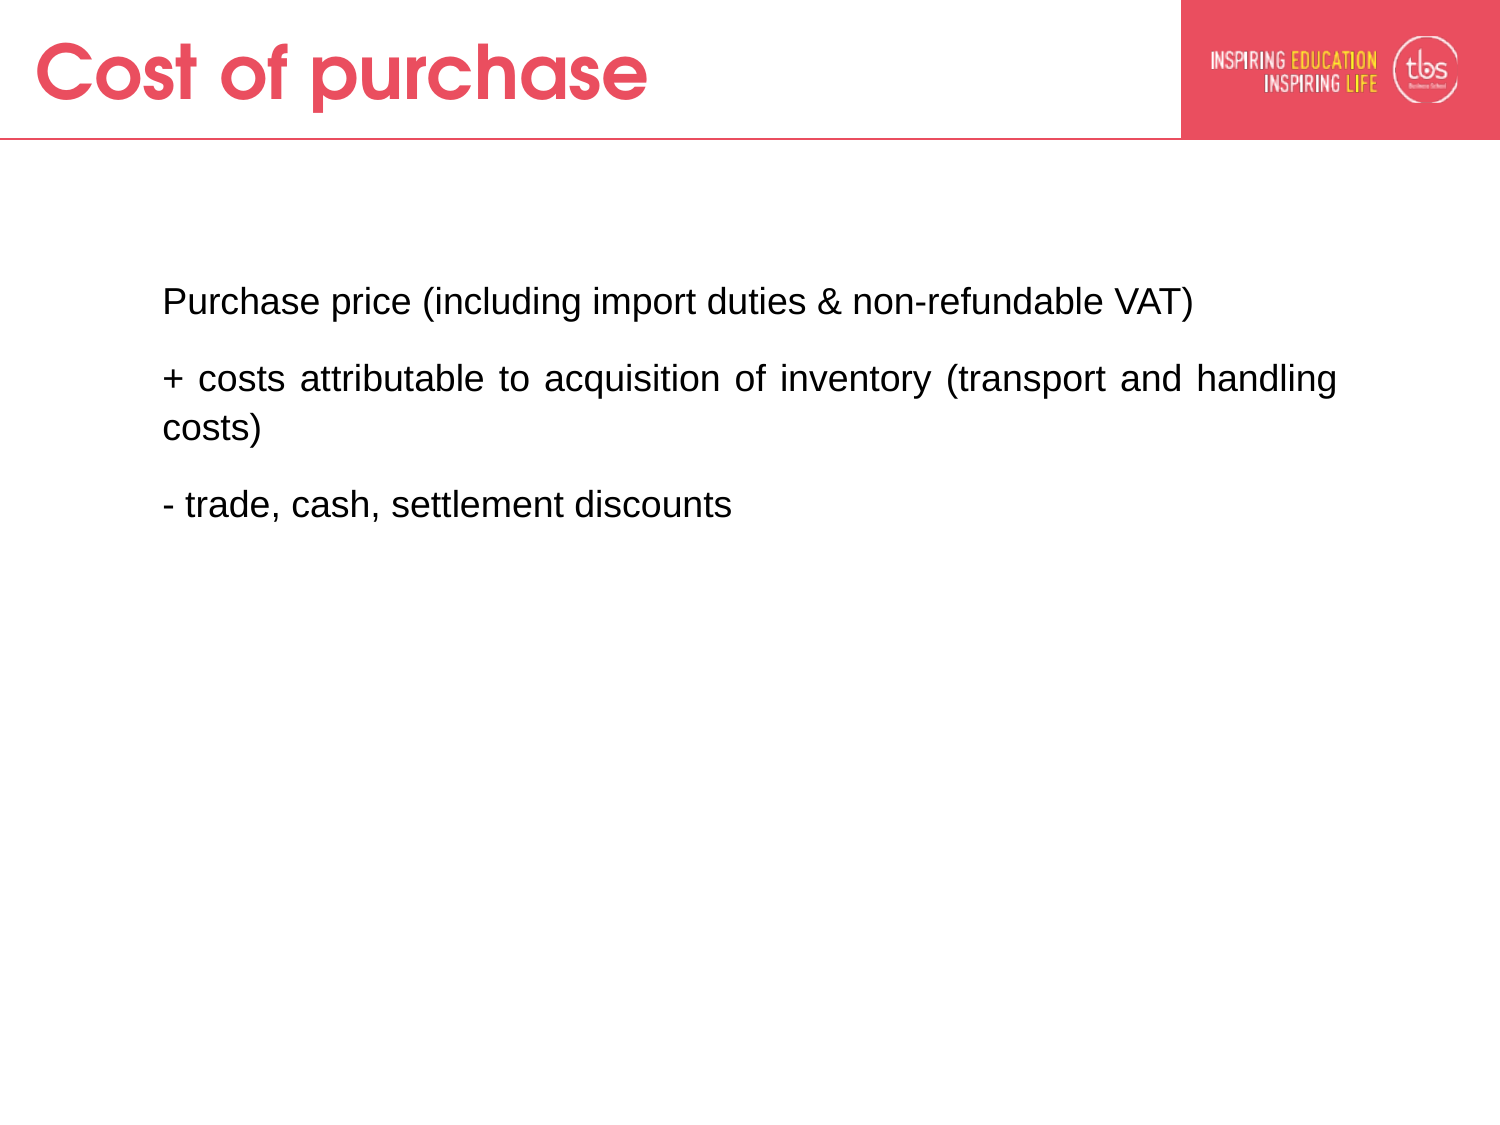

# Cost of purchase

Purchase price (including import duties & non-refundable VAT)
+ costs attributable to acquisition of inventory (transport and handling costs)
- trade, cash, settlement discounts